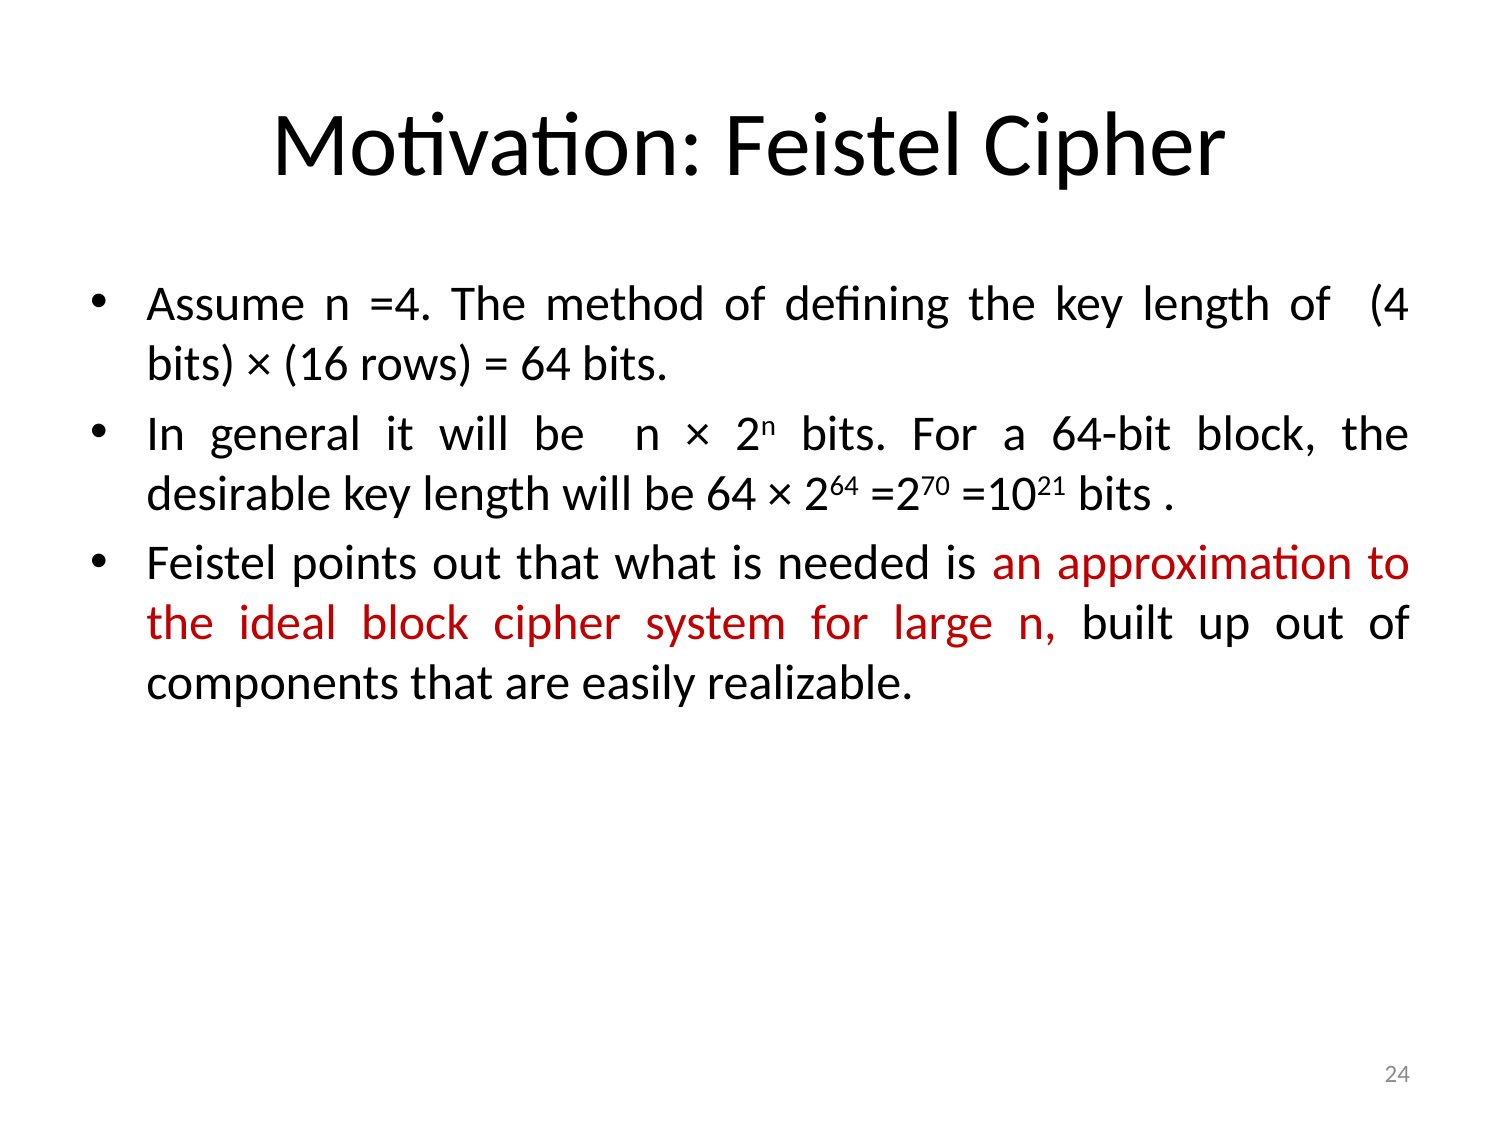

# Motivation: Feistel Cipher
Assume n =4. The method of defining the key length of  (4 bits) × (16 rows) = 64 bits.
In general it will be  n × 2n bits. For a 64-bit block, the desirable key length will be 64 × 264 =270 =1021 bits .
Feistel points out that what is needed is an approximation to the ideal block cipher system for large n, built up out of components that are easily realizable.
24